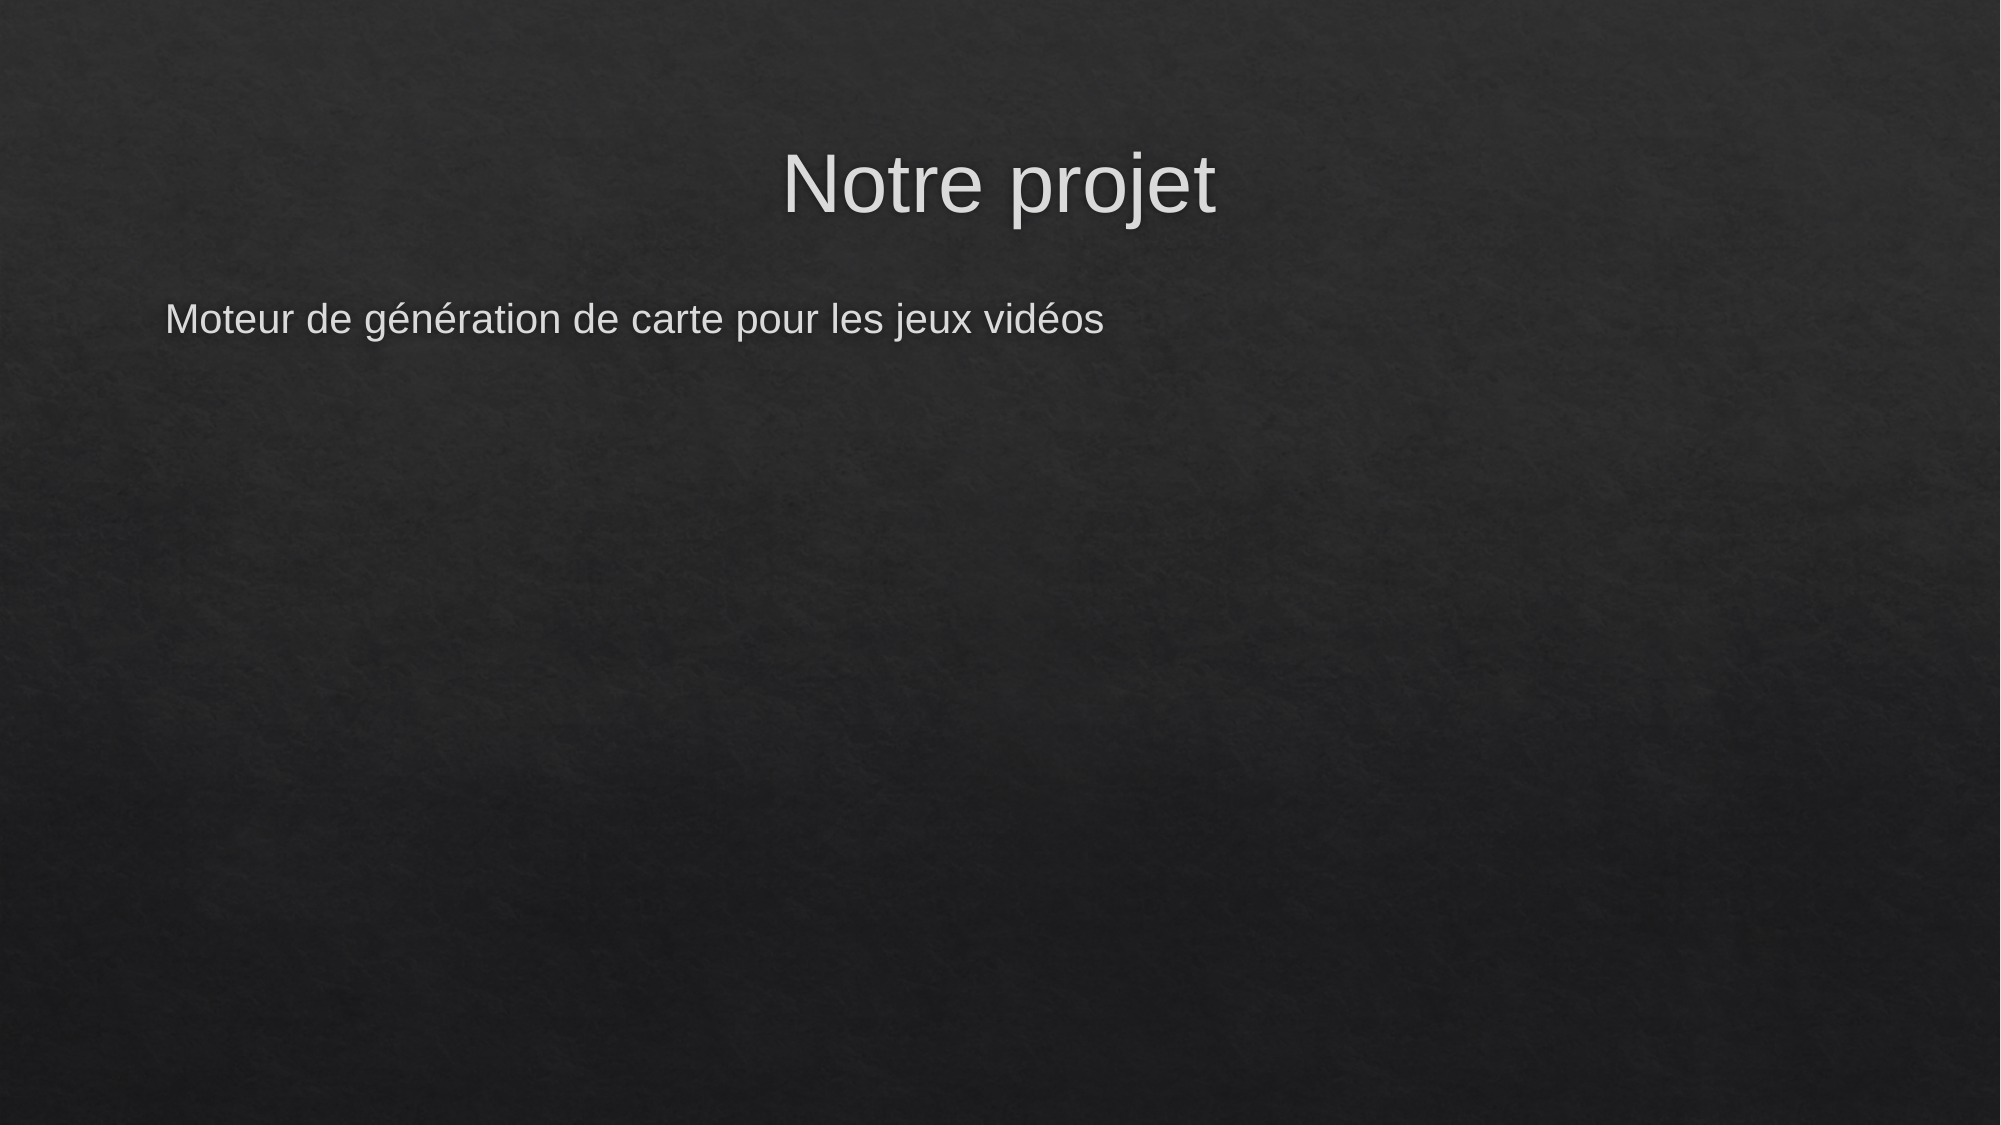

# Notre projet
Moteur de génération de carte pour les jeux vidéos